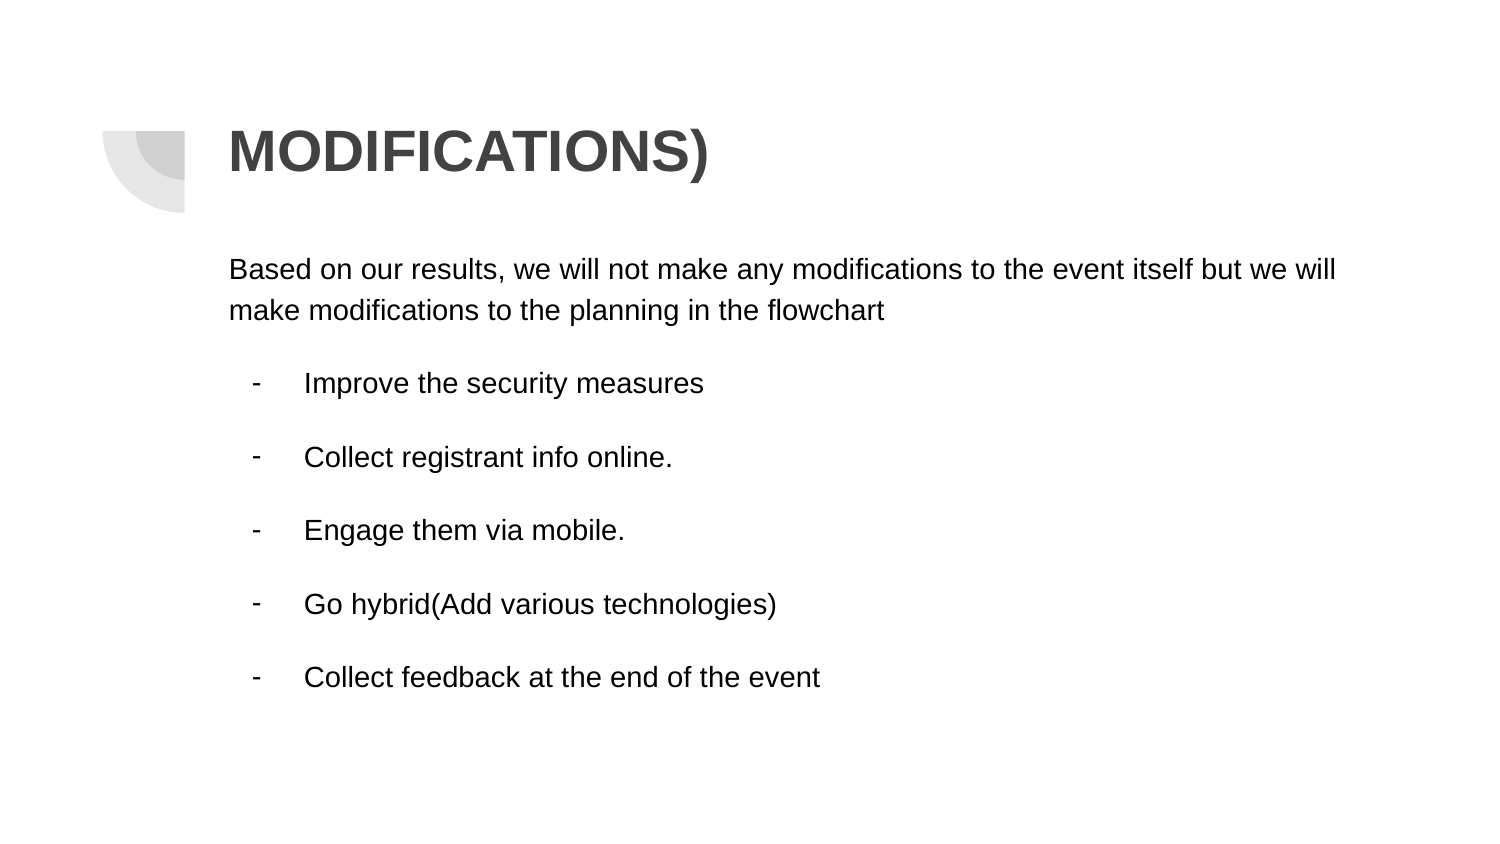

# MODIFICATIONS)
Based on our results, we will not make any modifications to the event itself but we will make modifications to the planning in the flowchart
Improve the security measures
Collect registrant info online.
Engage them via mobile.
Go hybrid(Add various technologies)
Collect feedback at the end of the event